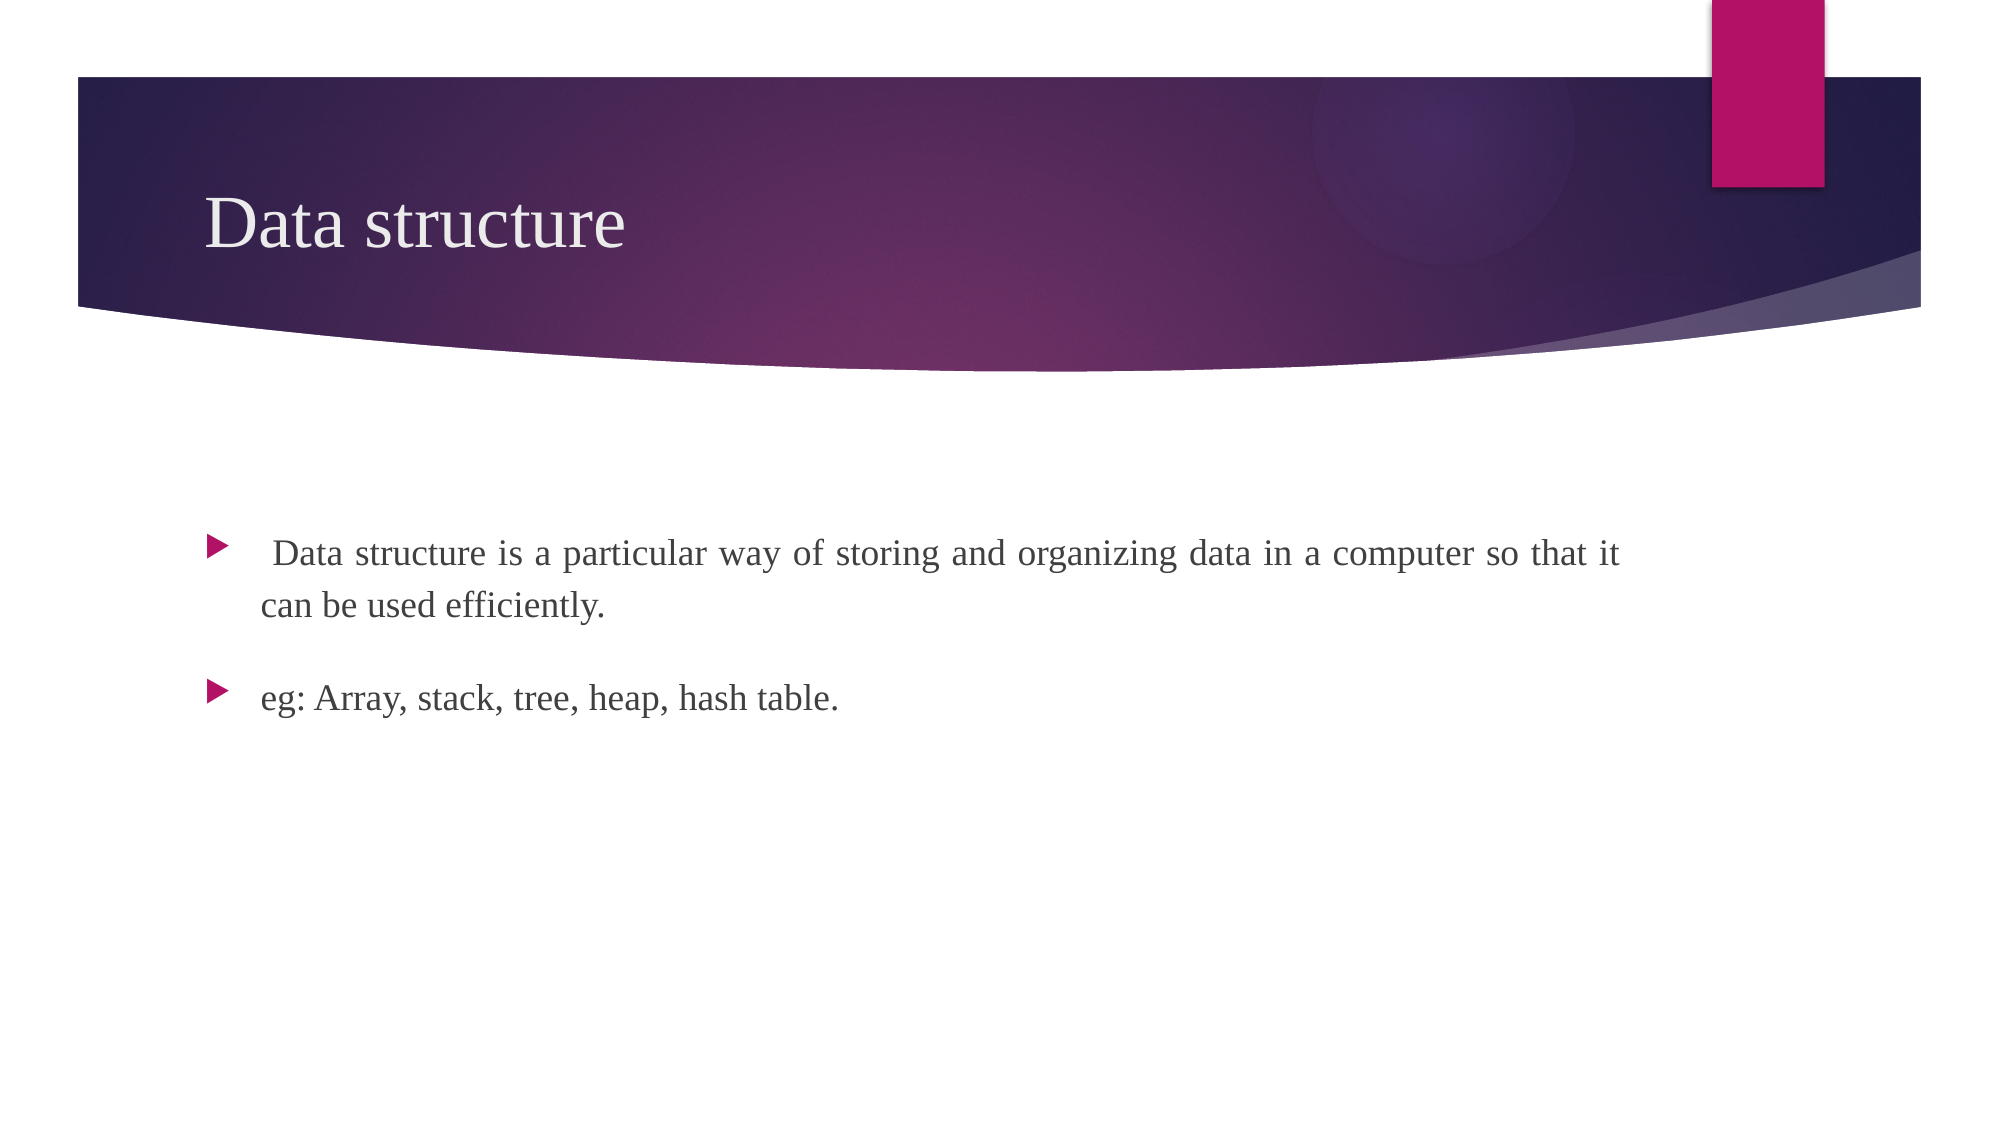

# Data structure

 Data structure is a particular way of storing and organizing data in a computer so that it can be used efficiently.
eg: Array, stack, tree, heap, hash table.